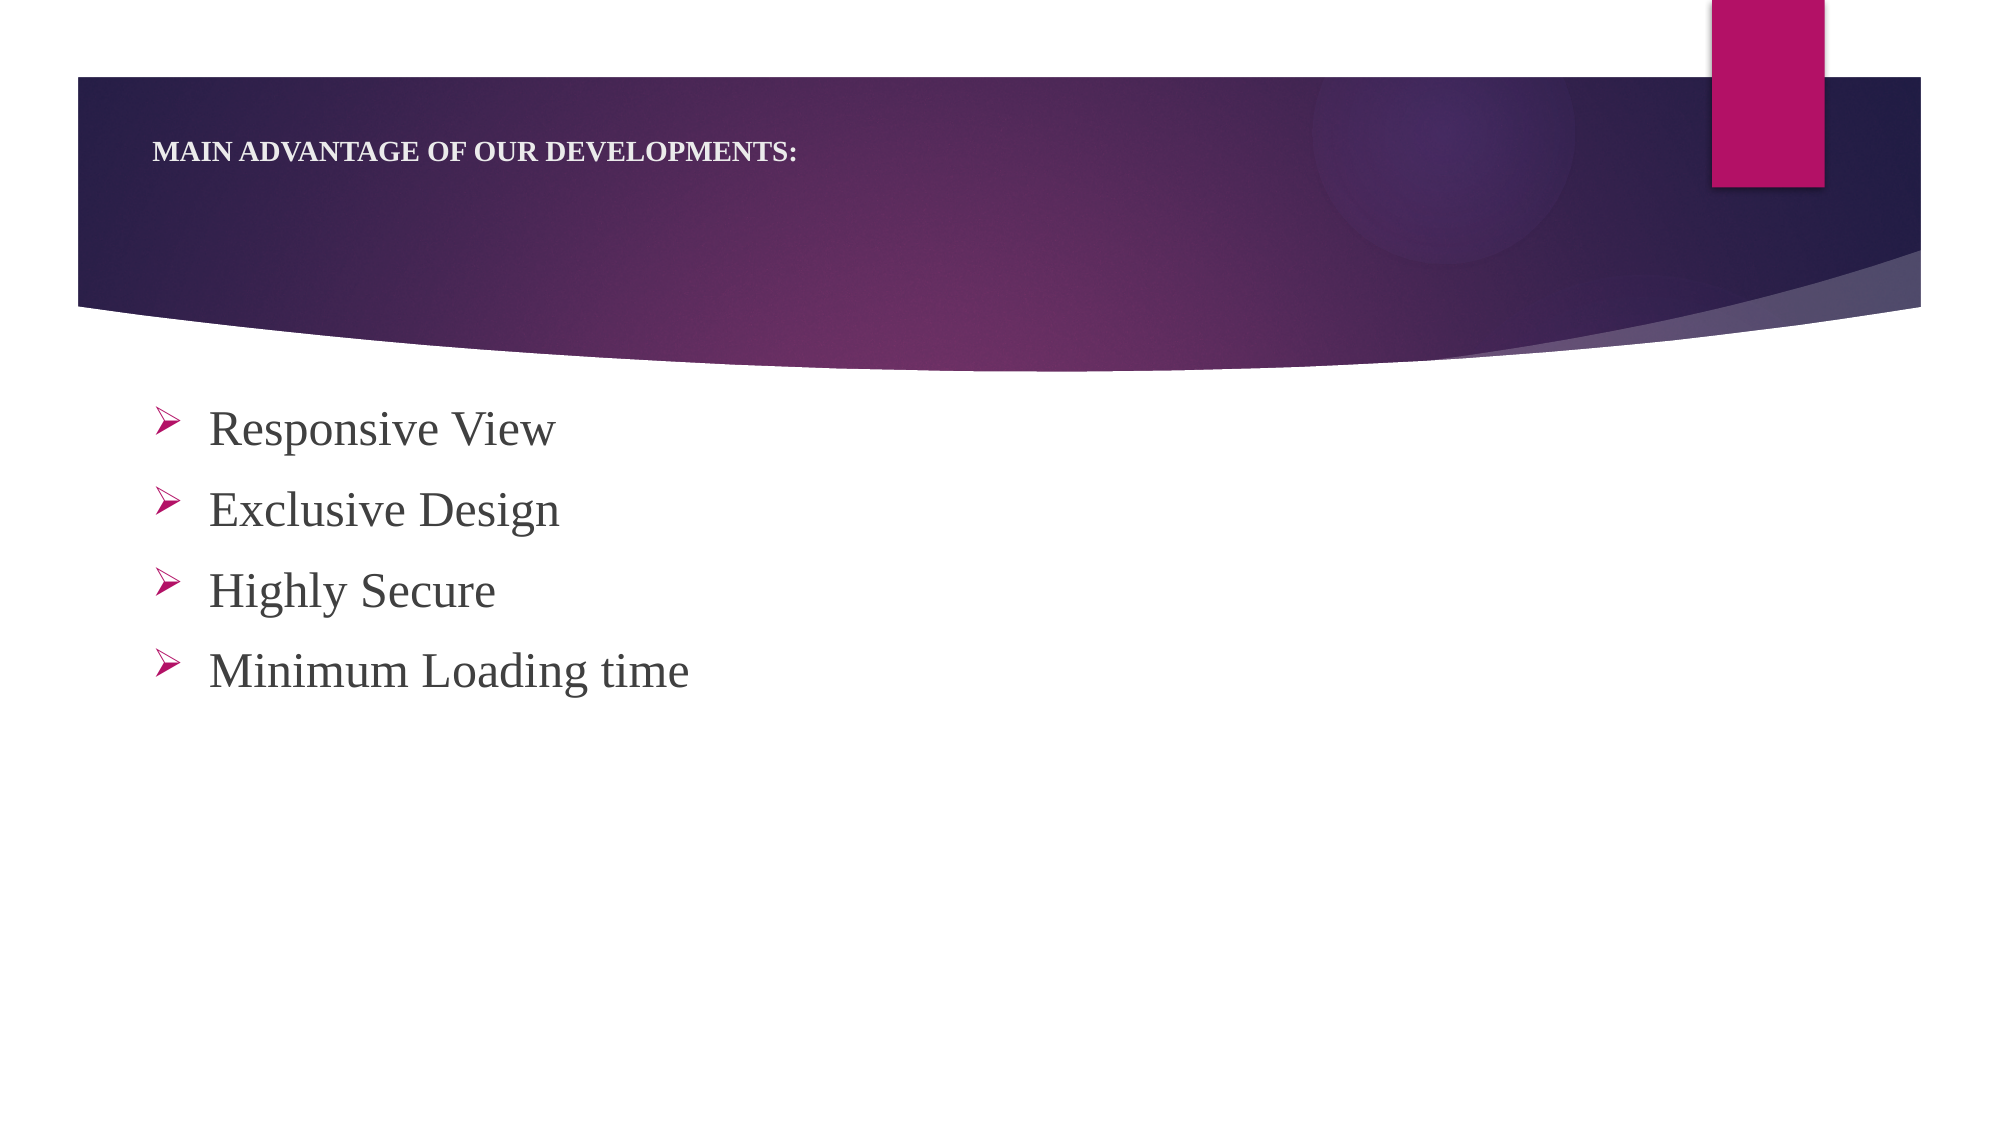

# Main Advantage of our developments:
Responsive View
Exclusive Design
Highly Secure
Minimum Loading time